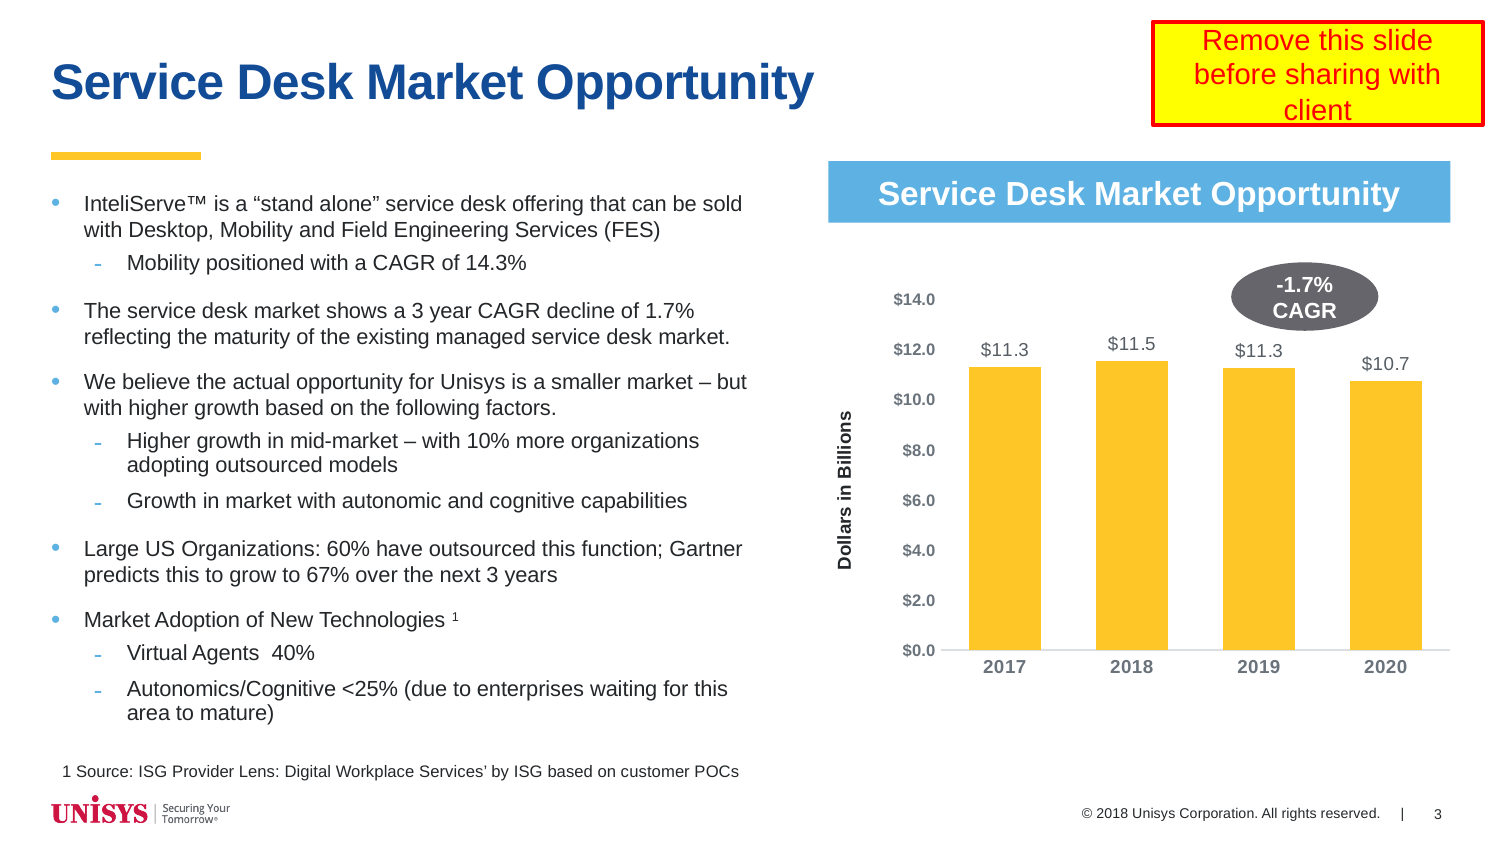

Remove this slide before sharing with client
# Service Desk Market Opportunity
InteliServe™ is a “stand alone” service desk offering that can be sold with Desktop, Mobility and Field Engineering Services (FES)
Mobility positioned with a CAGR of 14.3%
The service desk market shows a 3 year CAGR decline of 1.7% reflecting the maturity of the existing managed service desk market.
We believe the actual opportunity for Unisys is a smaller market – but with higher growth based on the following factors.
Higher growth in mid-market – with 10% more organizations adopting outsourced models
Growth in market with autonomic and cognitive capabilities
Large US Organizations: 60% have outsourced this function; Gartner predicts this to grow to 67% over the next 3 years
Market Adoption of New Technologies 1
Virtual Agents  40%
Autonomics/Cognitive <25% (due to enterprises waiting for this area to mature)
Service Desk Market Opportunity

### Chart

| Category |  |
|---|---|
| 2017 | 11.310693133999997 |
| 2018 | 11.540892090999998 |
| 2019 | 11.260592575999999 |
| 2020 | 10.739150596000002 |
-1.7% CAGR
Dollars in Billions
1 Source: ISG Provider Lens: Digital Workplace Services’ by ISG based on customer POCs